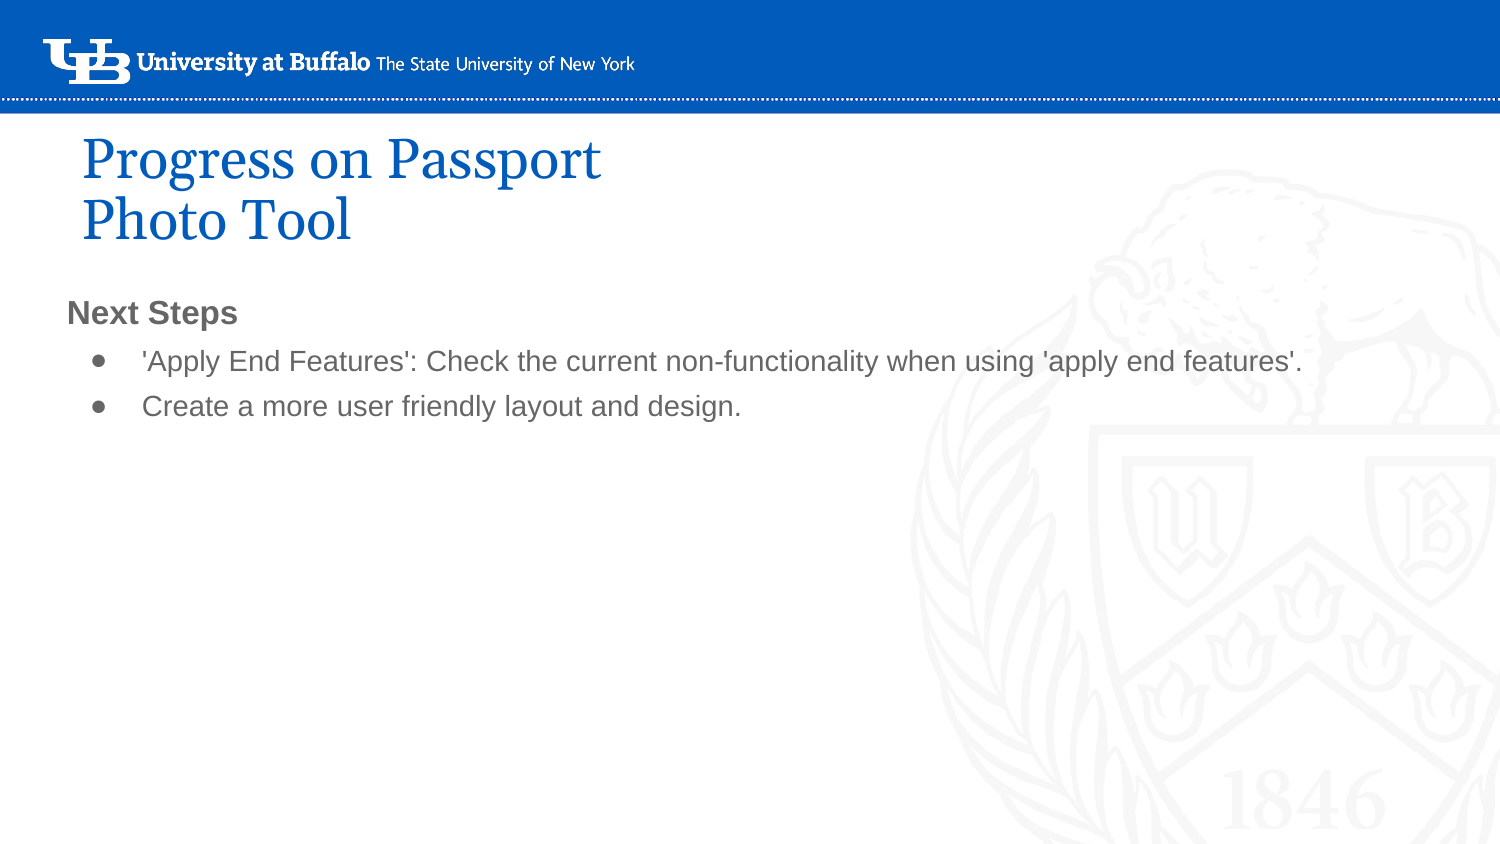

Progress on Passport Photo Tool
Next Steps
'Apply End Features': Check the current non-functionality when using 'apply end features'.
Create a more user friendly layout and design.